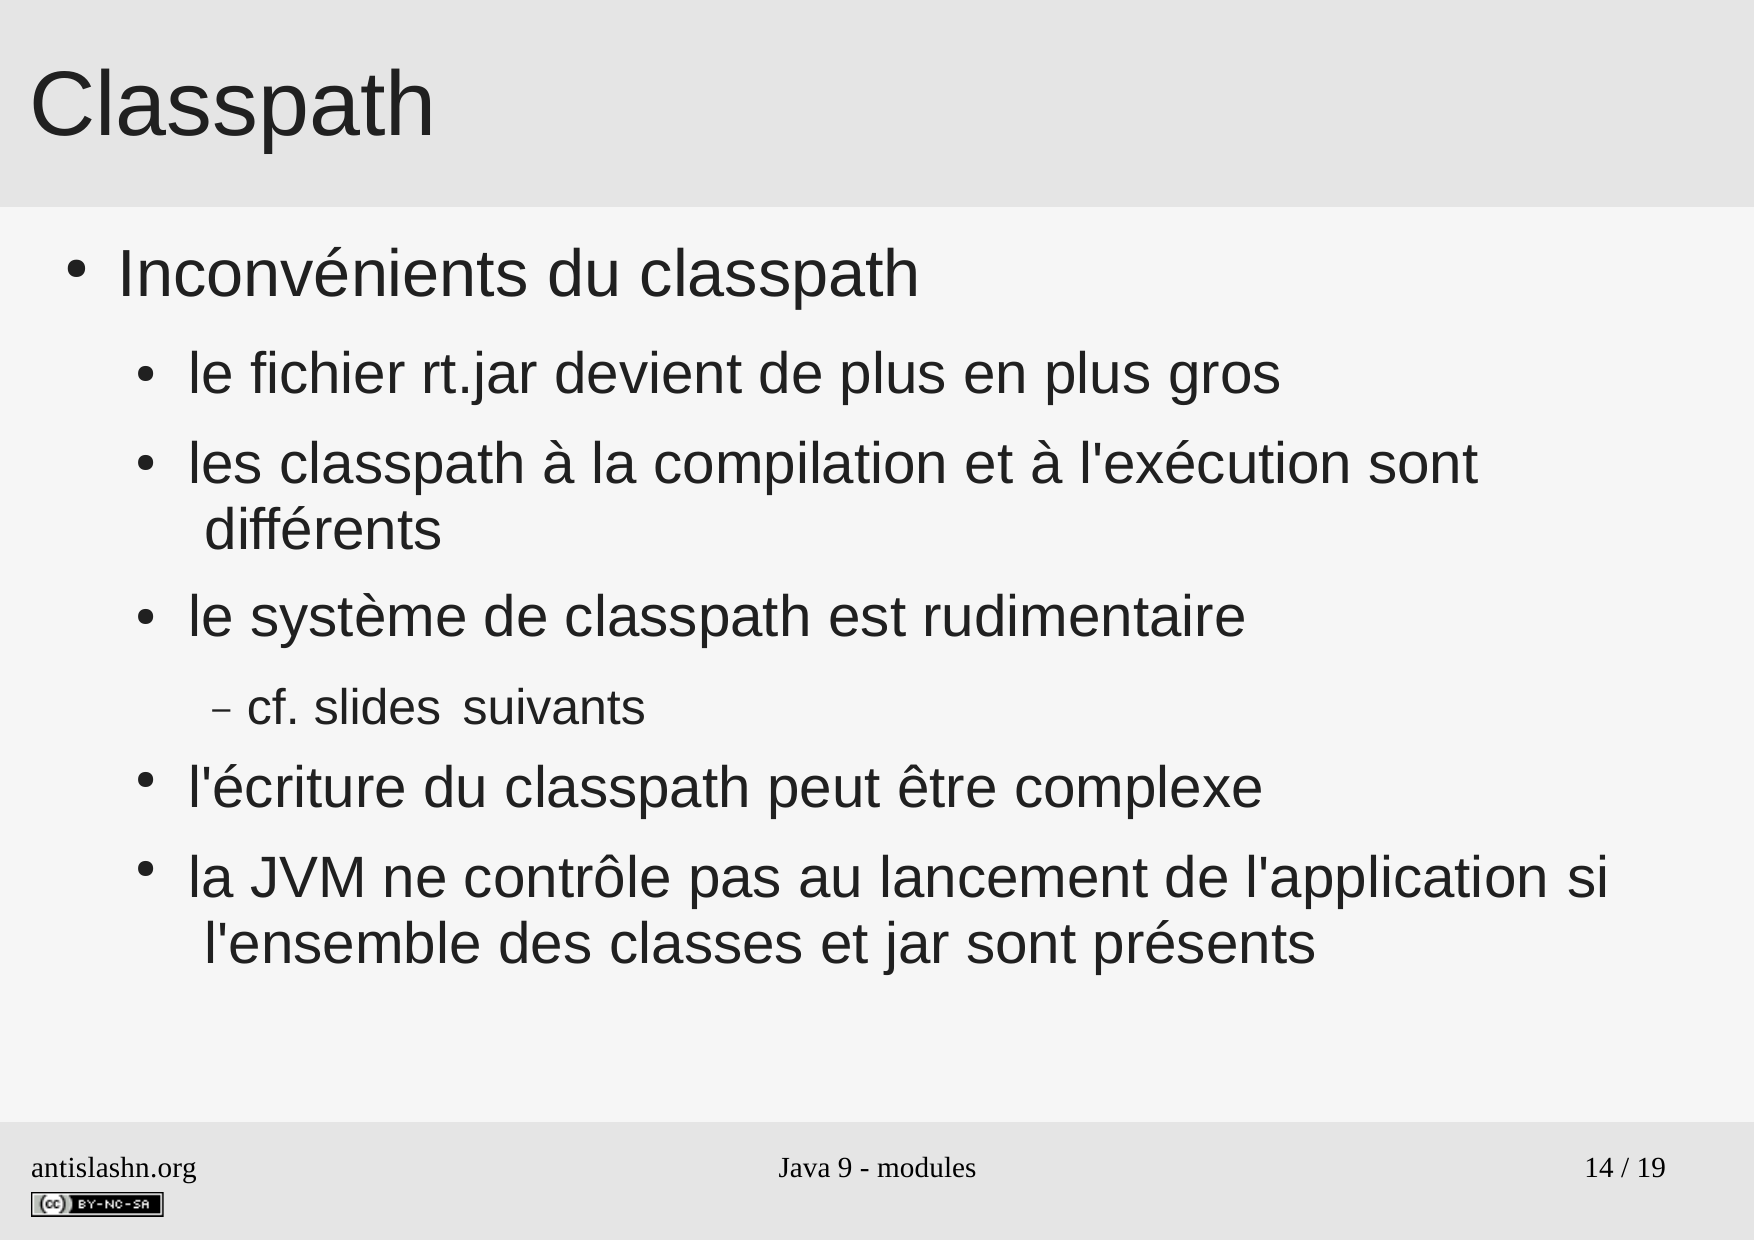

# Classpath
Inconvénients du classpath
le fichier rt.jar devient de plus en plus gros
les classpath à la compilation et à l'exécution sont  différents
le système de classpath est rudimentaire
– cf. slides suivants
l'écriture du classpath peut être complexe
la JVM ne contrôle pas au lancement de l'application si  l'ensemble des classes et jar sont présents
●
●
●
●
●
antislashn.org
Java 9 - modules
14 / 19